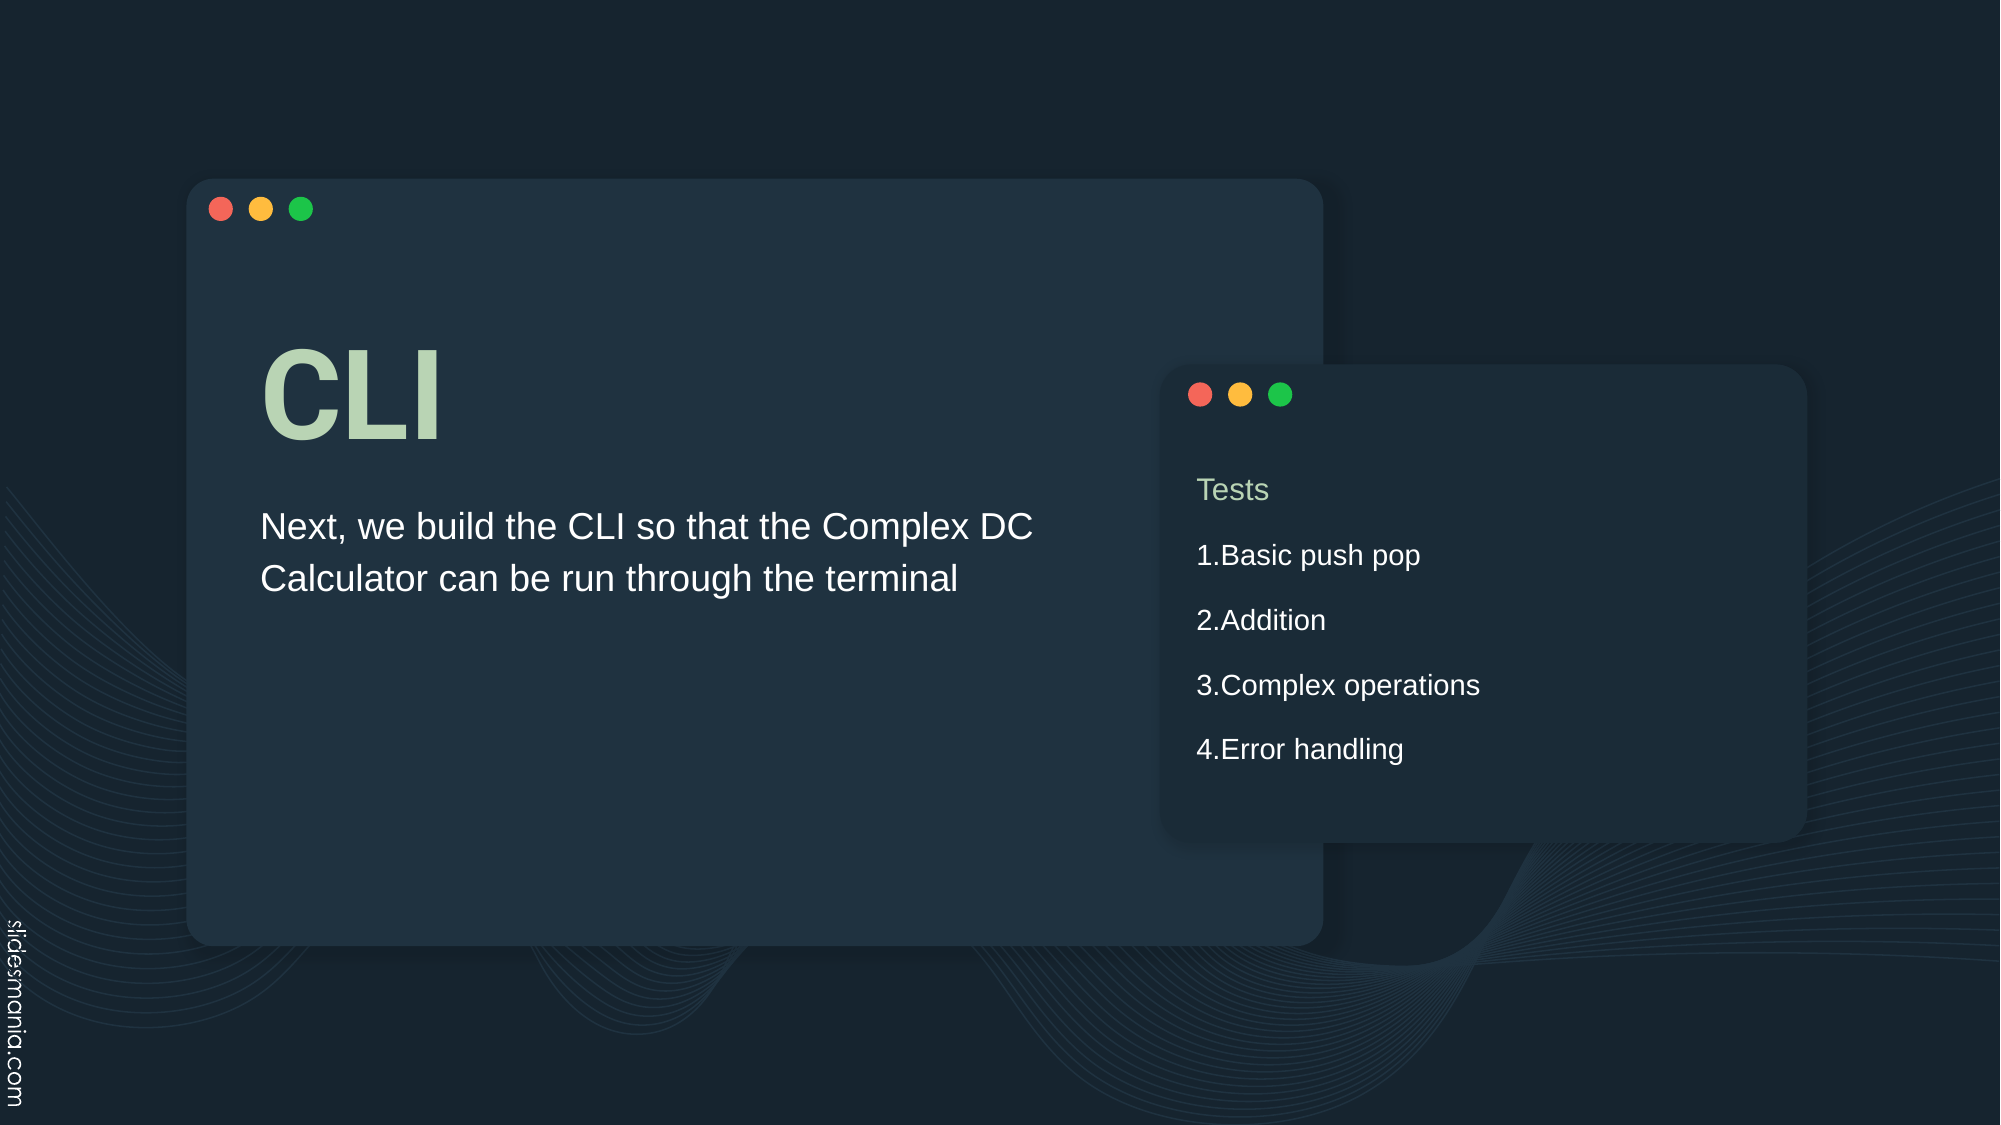

# CLI
Tests
1.Basic push pop
2.Addition
3.Complex operations
4.Error handling

Next, we build the CLI so that the Complex DC Calculator can be run through the terminal